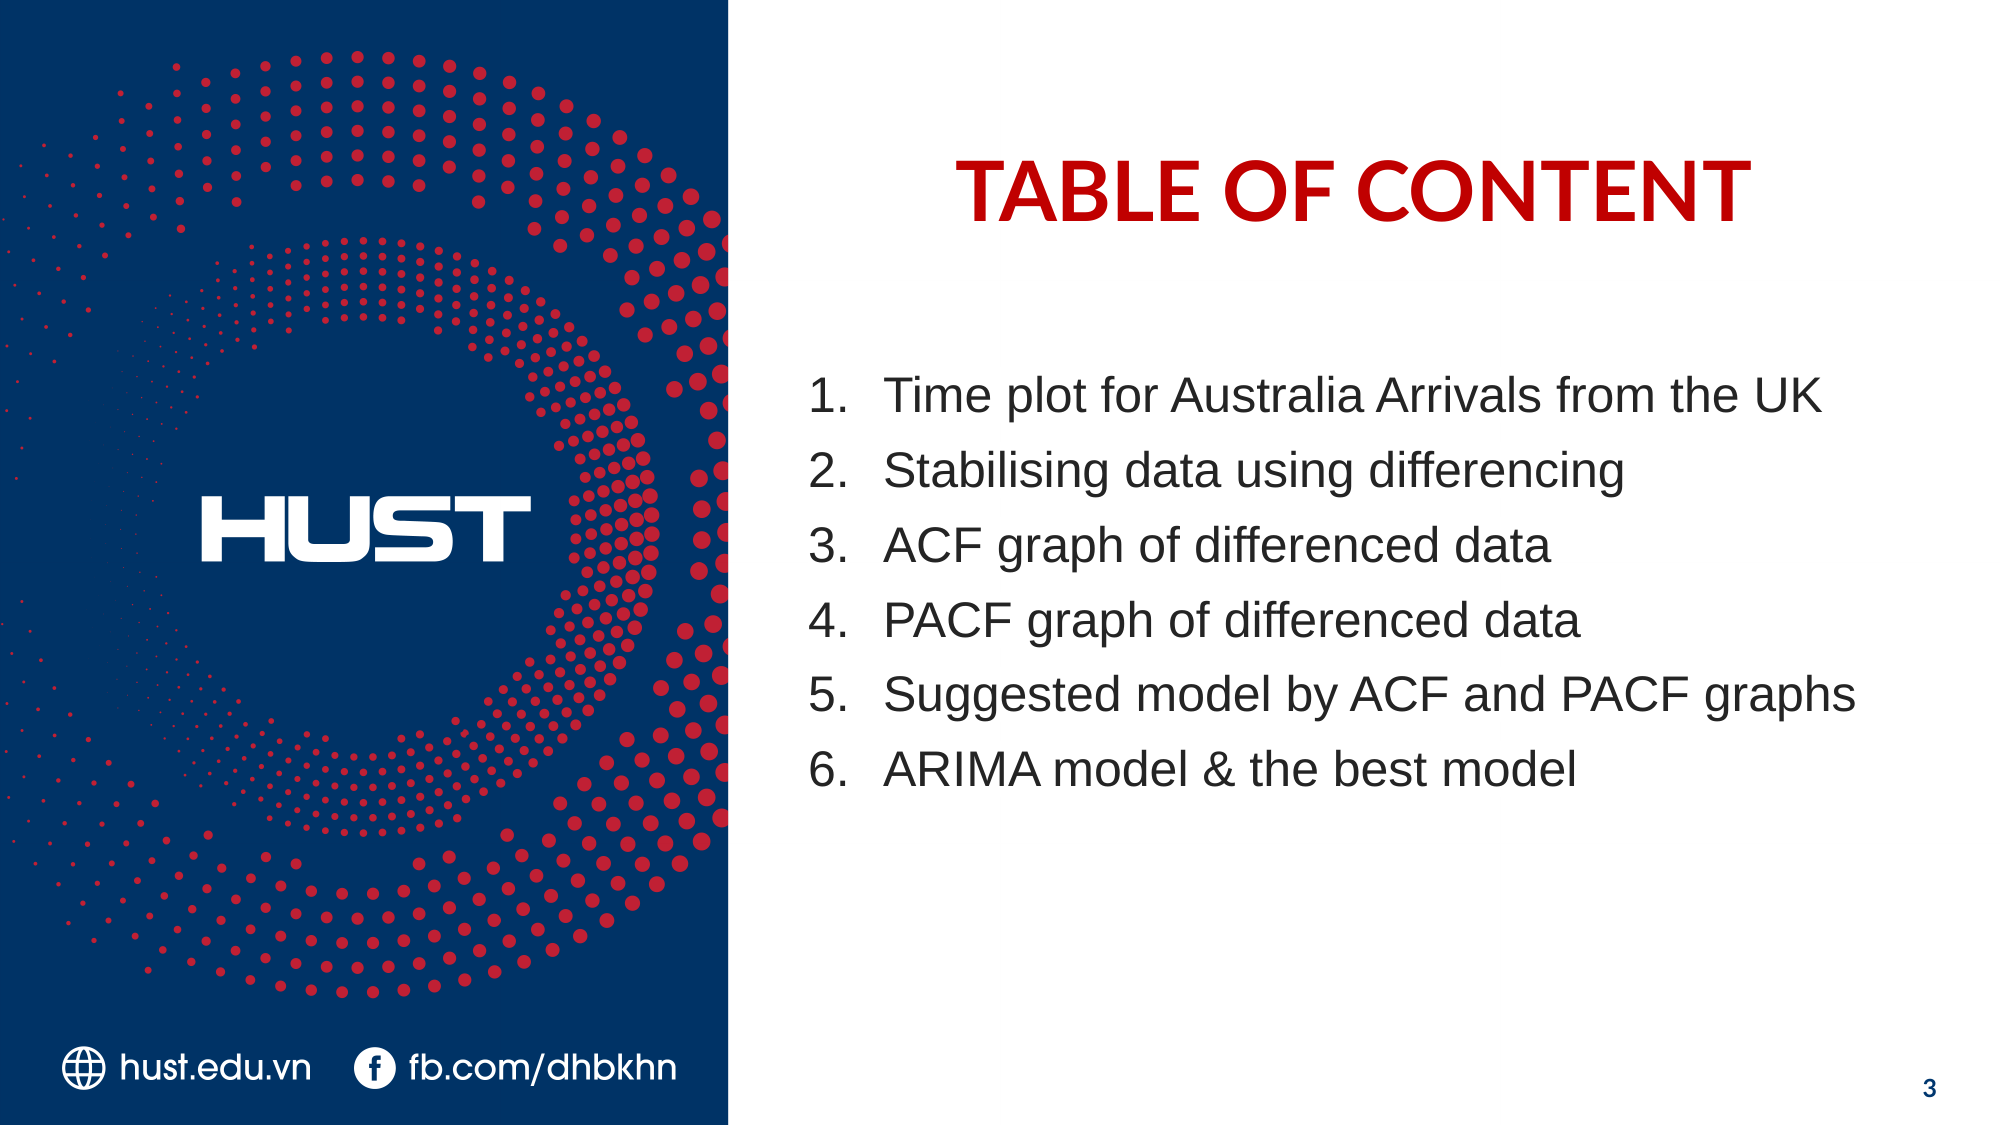

# TABLE OF CONTENT
Time plot for Australia Arrivals from the UK
Stabilising data using differencing
ACF graph of differenced data
PACF graph of differenced data
Suggested model by ACF and PACF graphs
ARIMA model & the best model
3